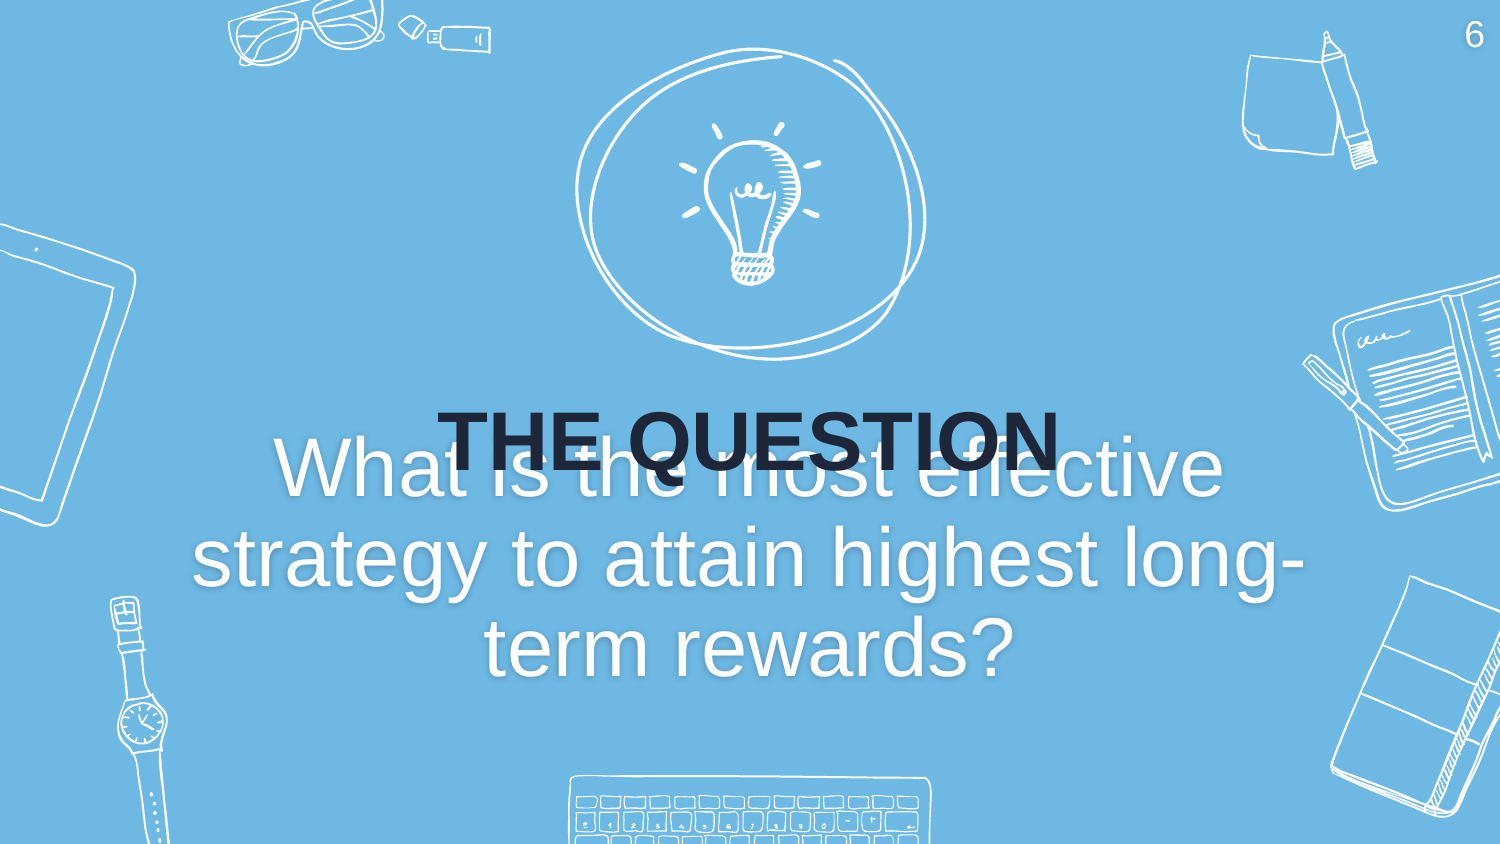

6

THE QUESTION
What is the most effective strategy to attain highest long-term rewards?